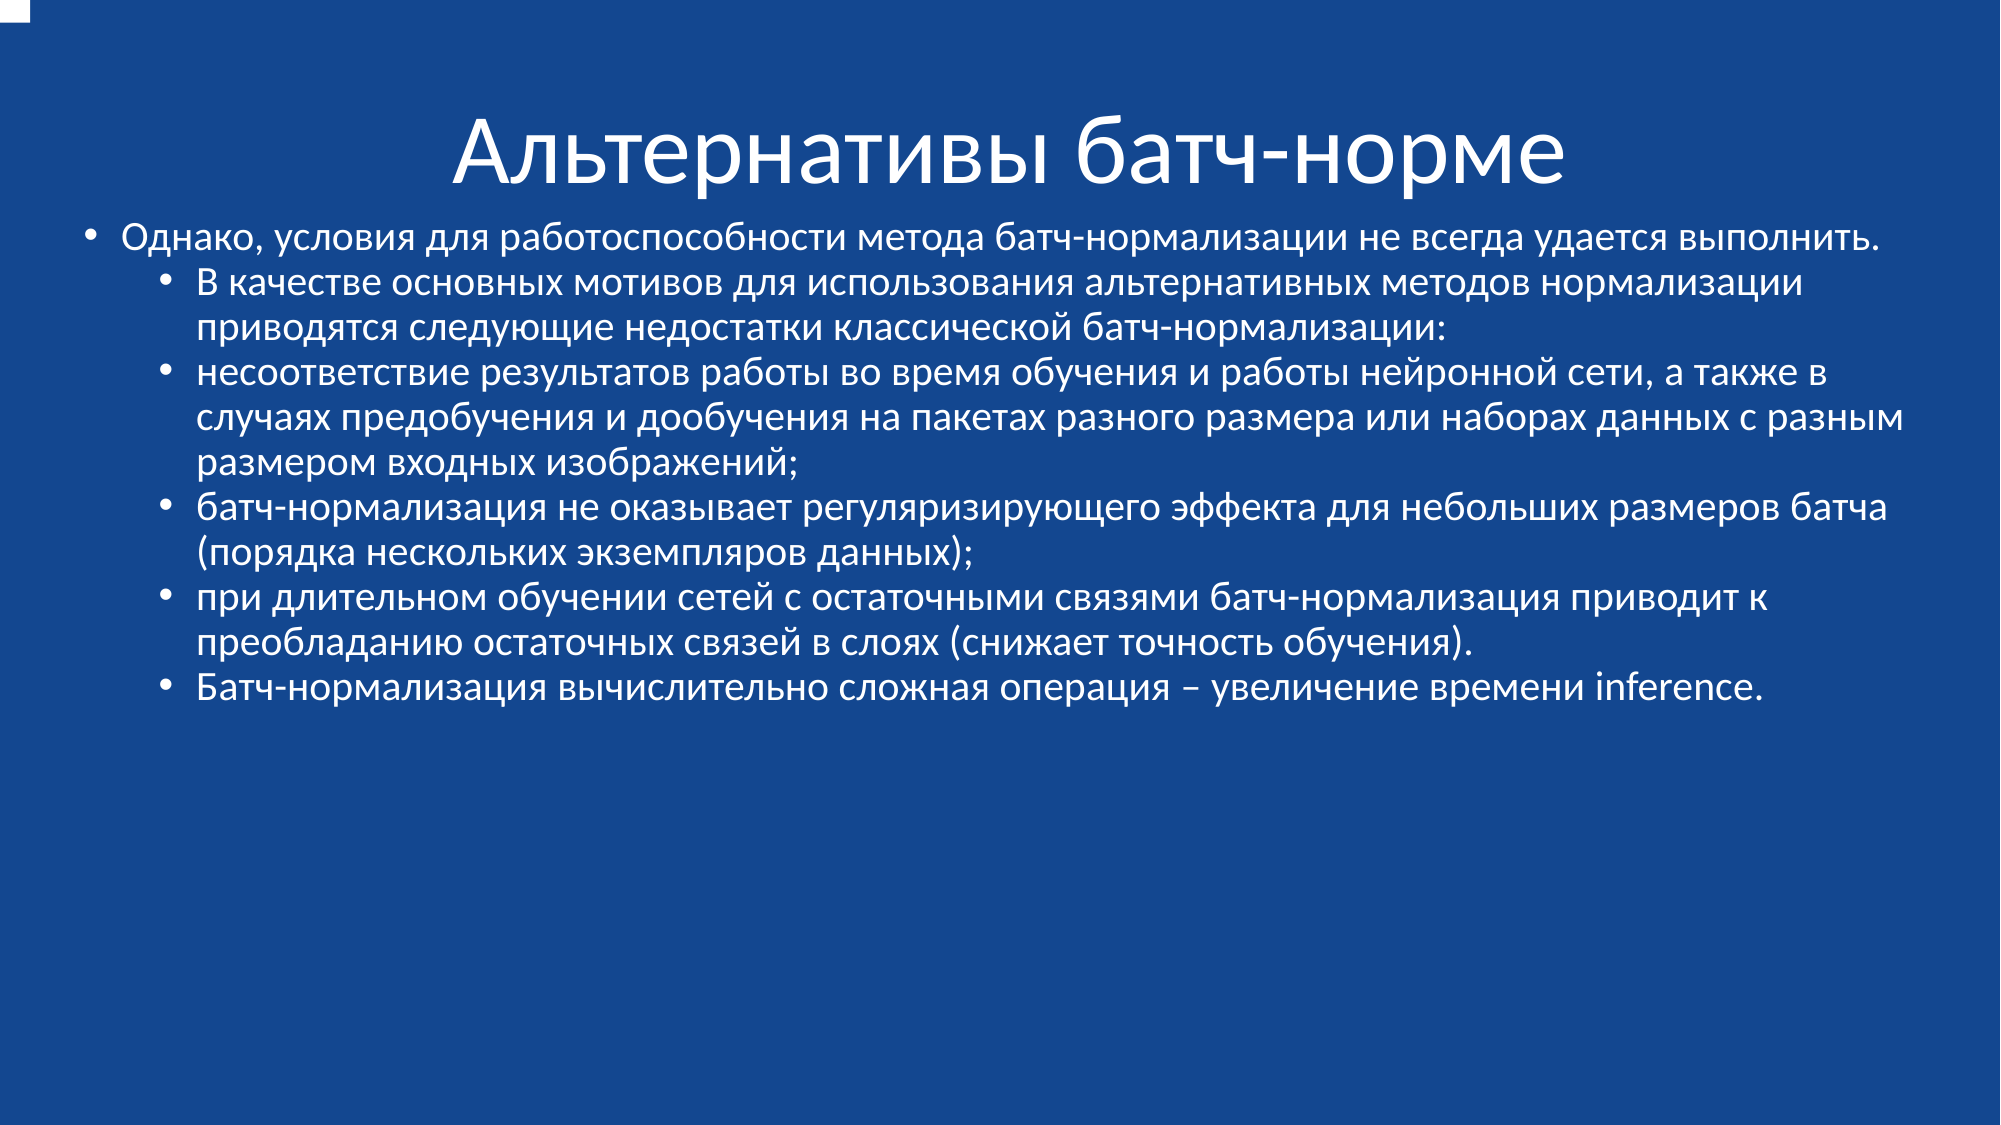

# Альтернативы батч-норме
Однако, условия для работоспособности метода батч-нормализации не всегда удается выполнить.
В качестве основных мотивов для использования альтернативных методов нормализации приводятся следующие недостатки классической батч-нормализации:
несоответствие результатов работы во время обучения и работы нейронной сети, а также в случаях предобучения и дообучения на пакетах разного размера или наборах данных с разным размером входных изображений;
батч-нормализация не оказывает регуляризирующего эффекта для небольших размеров батча (порядка нескольких экземпляров данных);
при длительном обучении сетей с остаточными связями батч-нормализация приводит к преобладанию остаточных связей в слоях (снижает точность обучения).
Батч-нормализация вычислительно сложная операция – увеличение времени inference.